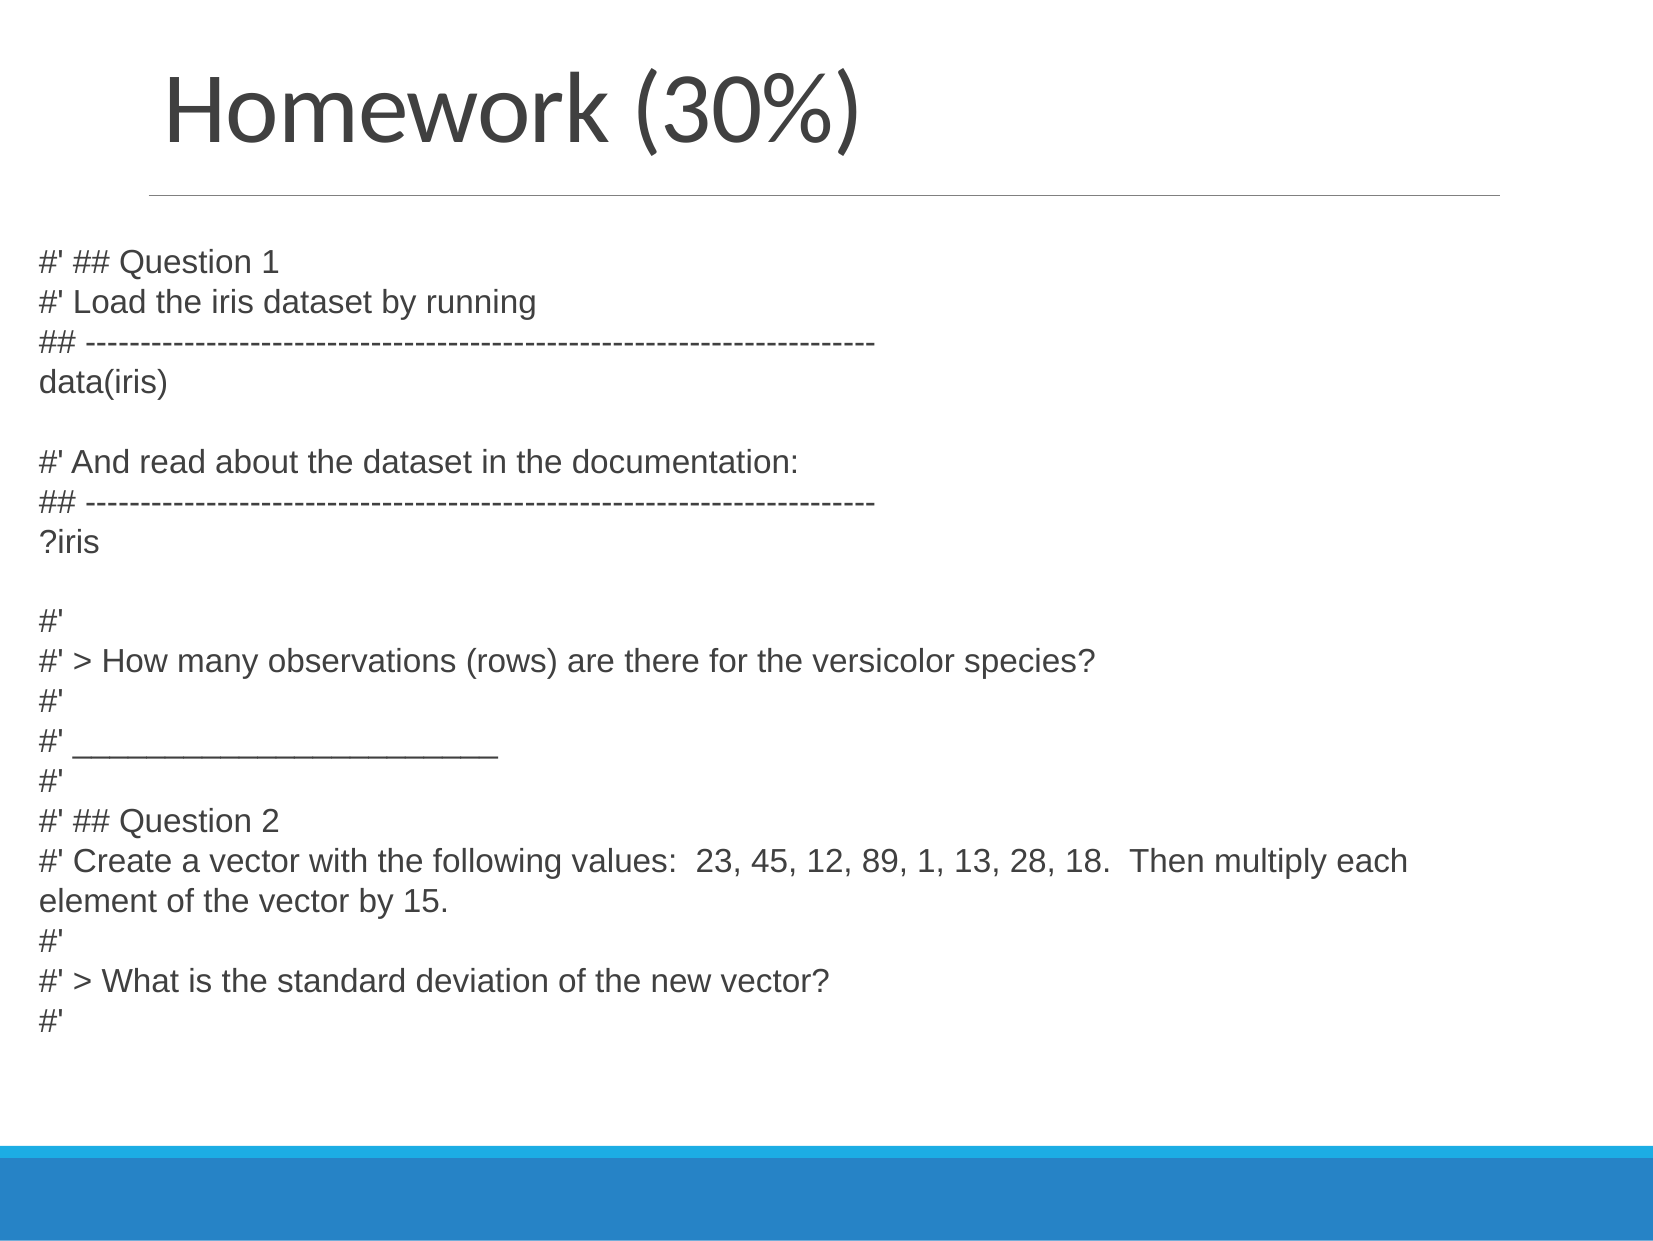

# Homework (30%)
#' ## Question 1
#' Load the iris dataset by running
## ------------------------------------------------------------------------
data(iris)

#' And read about the dataset in the documentation:
## ------------------------------------------------------------------------
?iris

#'
#' > How many observations (rows) are there for the versicolor species?
#'
#' _______________________
#'
#' ## Question 2
#' Create a vector with the following values:  23, 45, 12, 89, 1, 13, 28, 18.  Then multiply each element of the vector by 15.
#'
#' > What is the standard deviation of the new vector?
#'